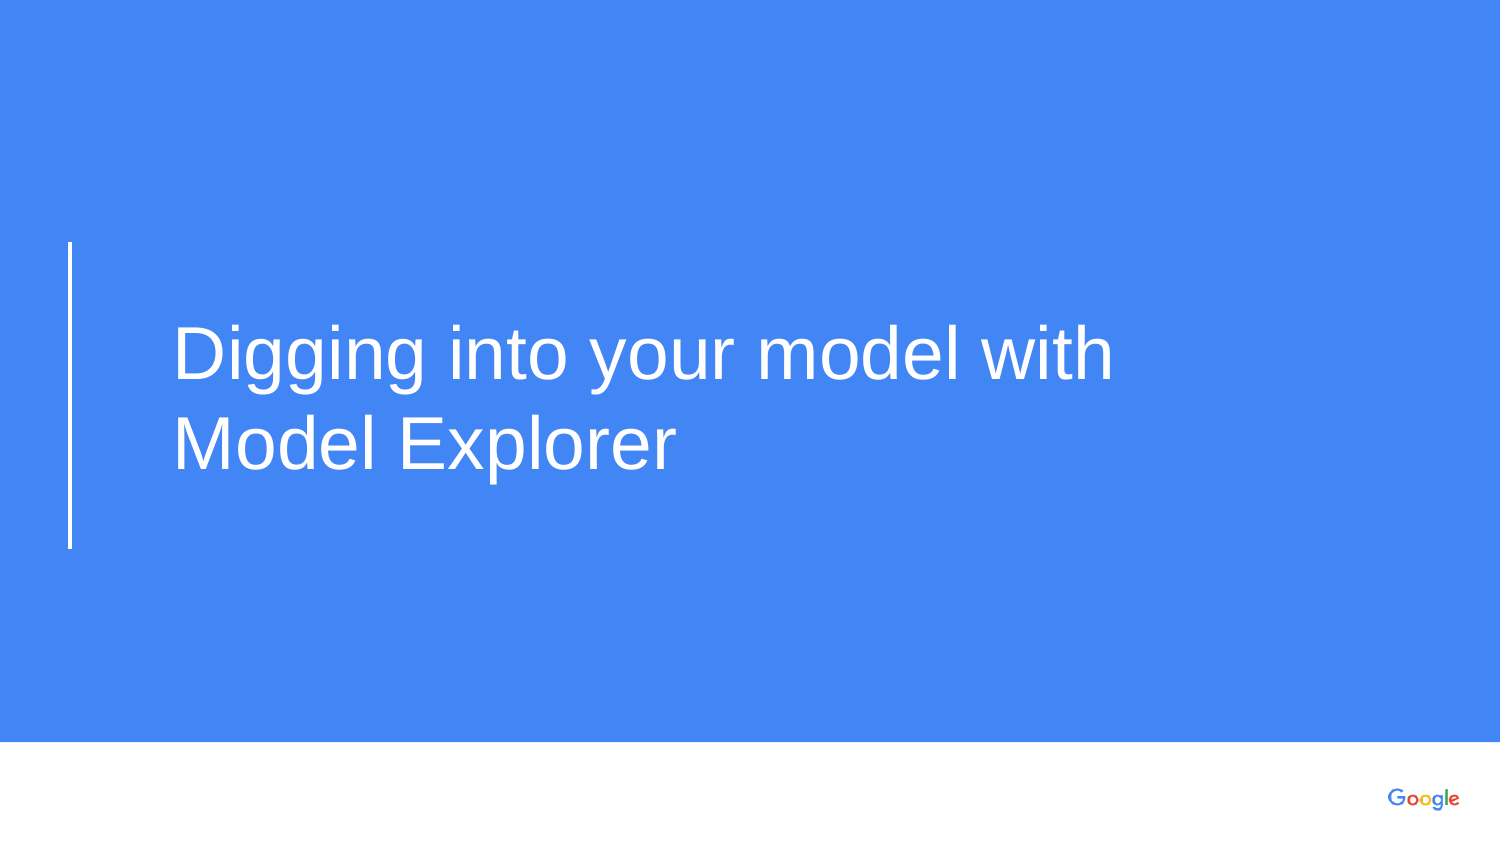

# Digging into your model with Model Explorer